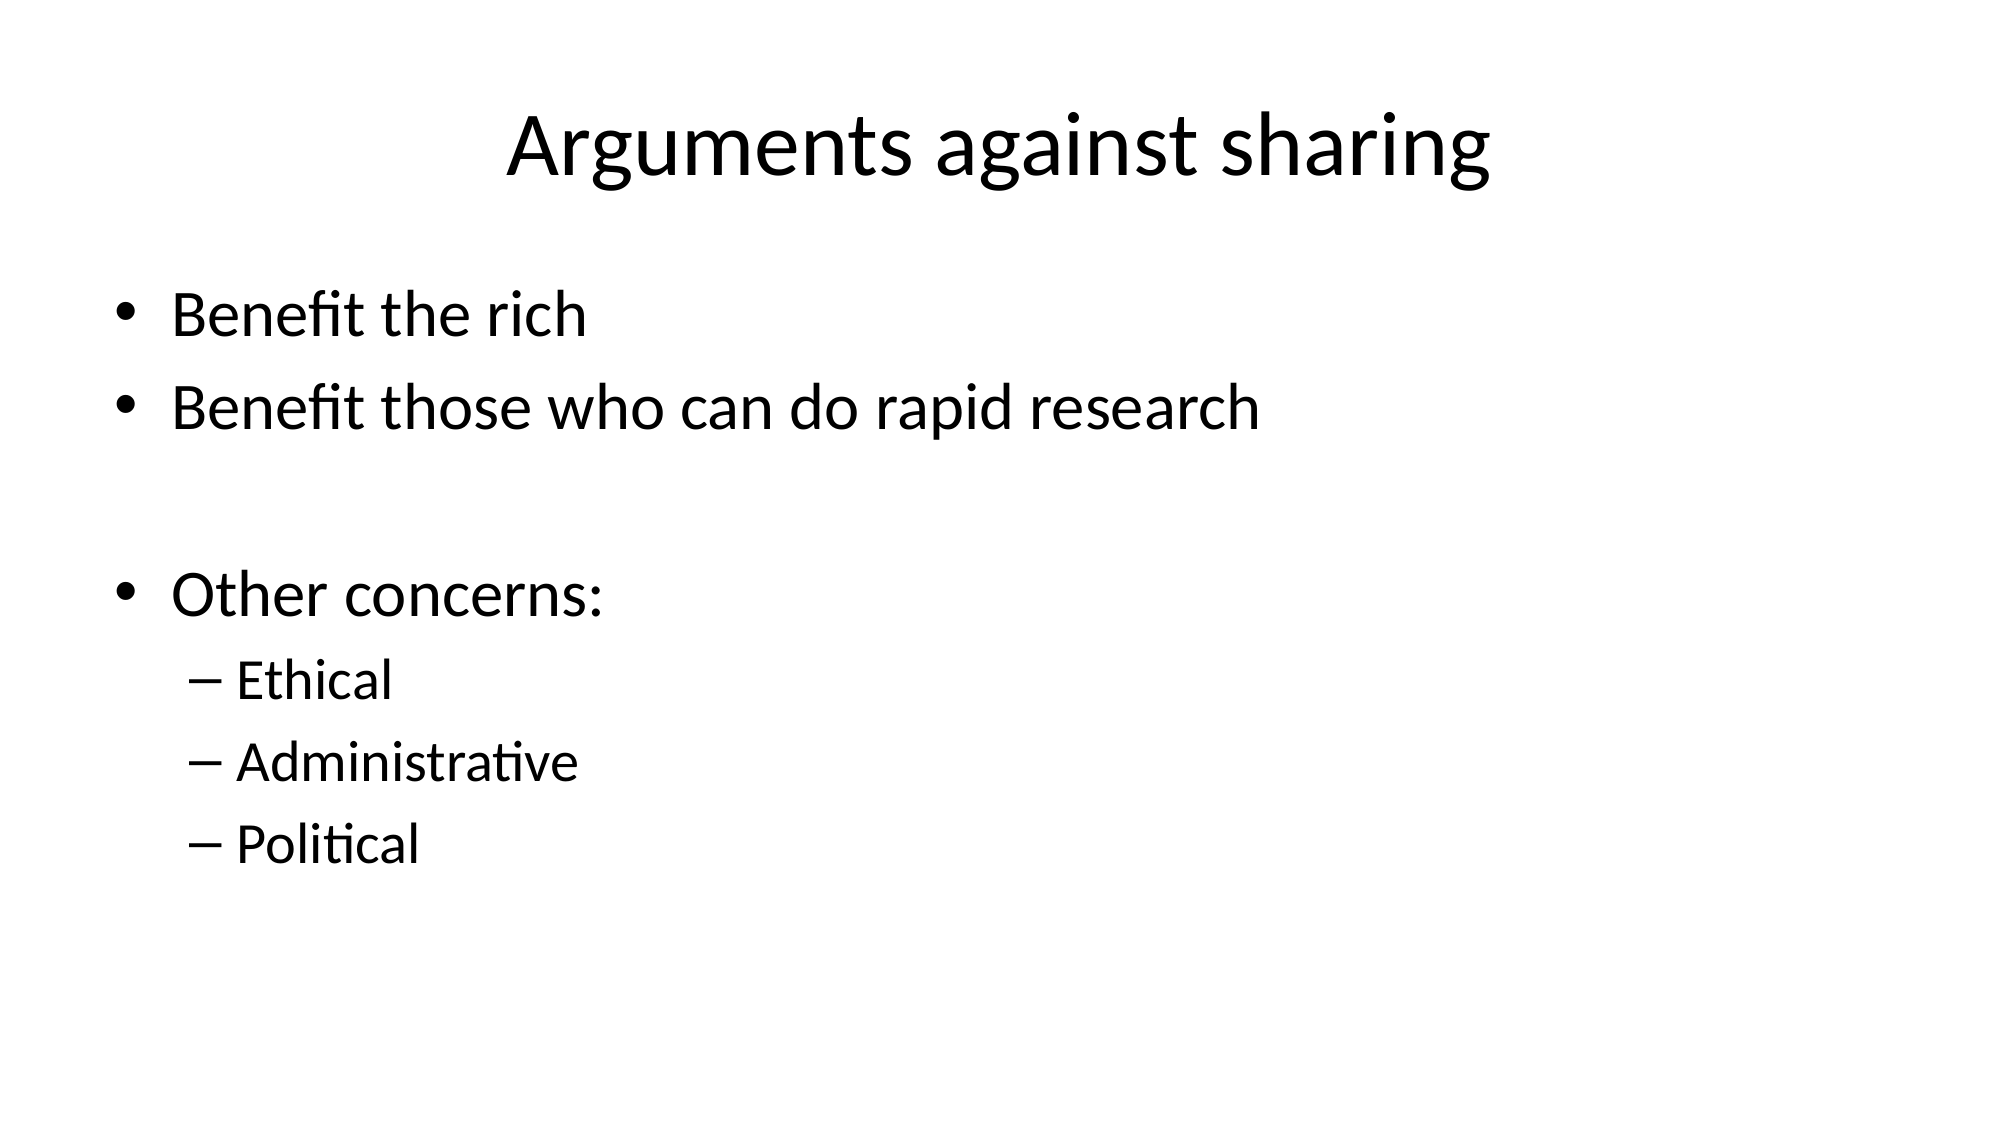

# Arguments against sharing
Benefit the rich
Benefit those who can do rapid research

Other concerns:
Ethical
Administrative
Political